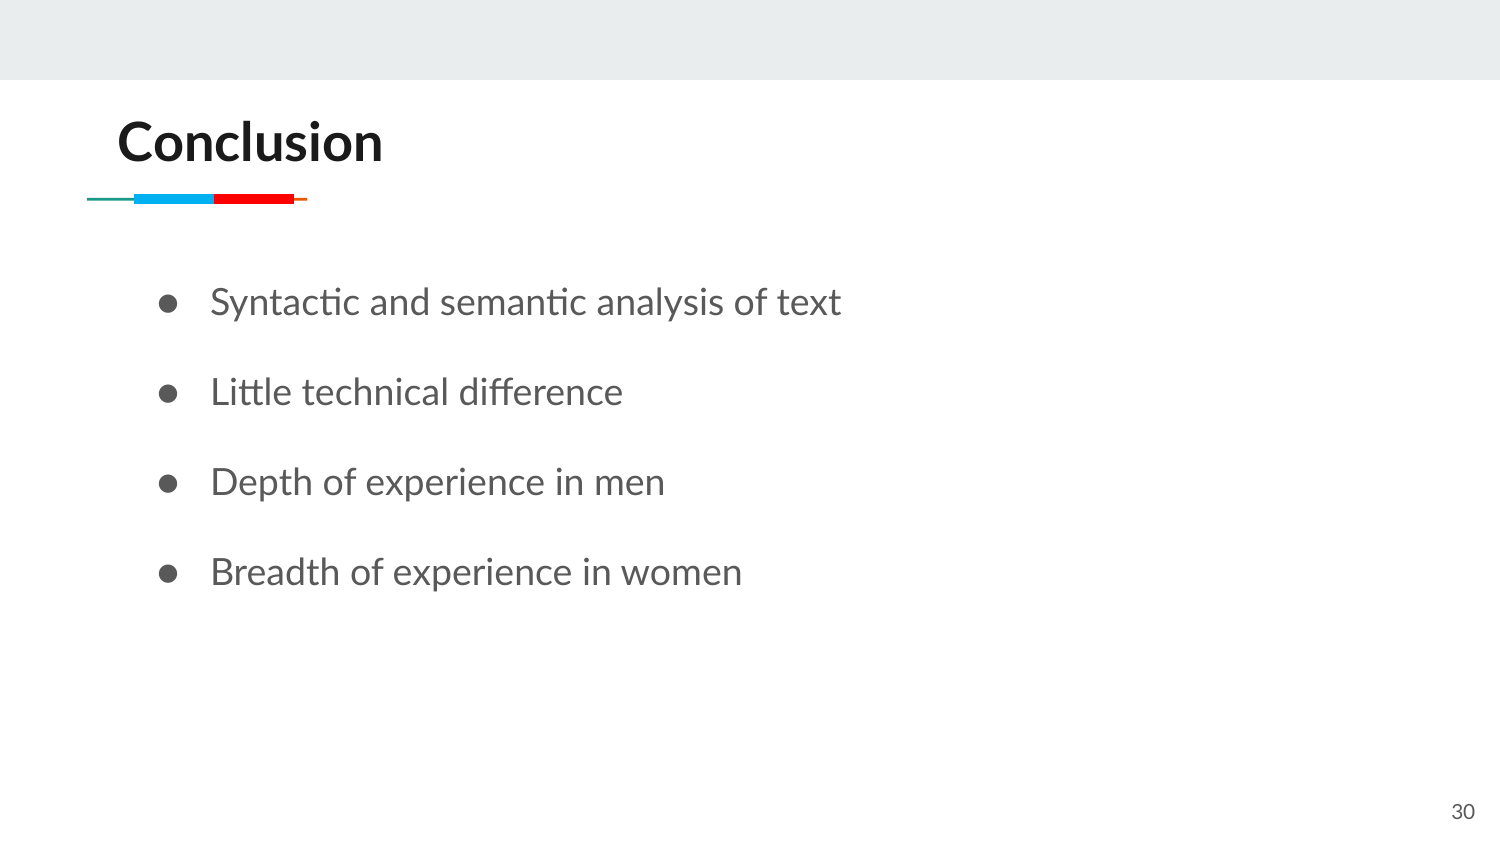

Conclusion

Syntactic and semantic analysis of text
Little technical difference
Depth of experience in men
Breadth of experience in women
30